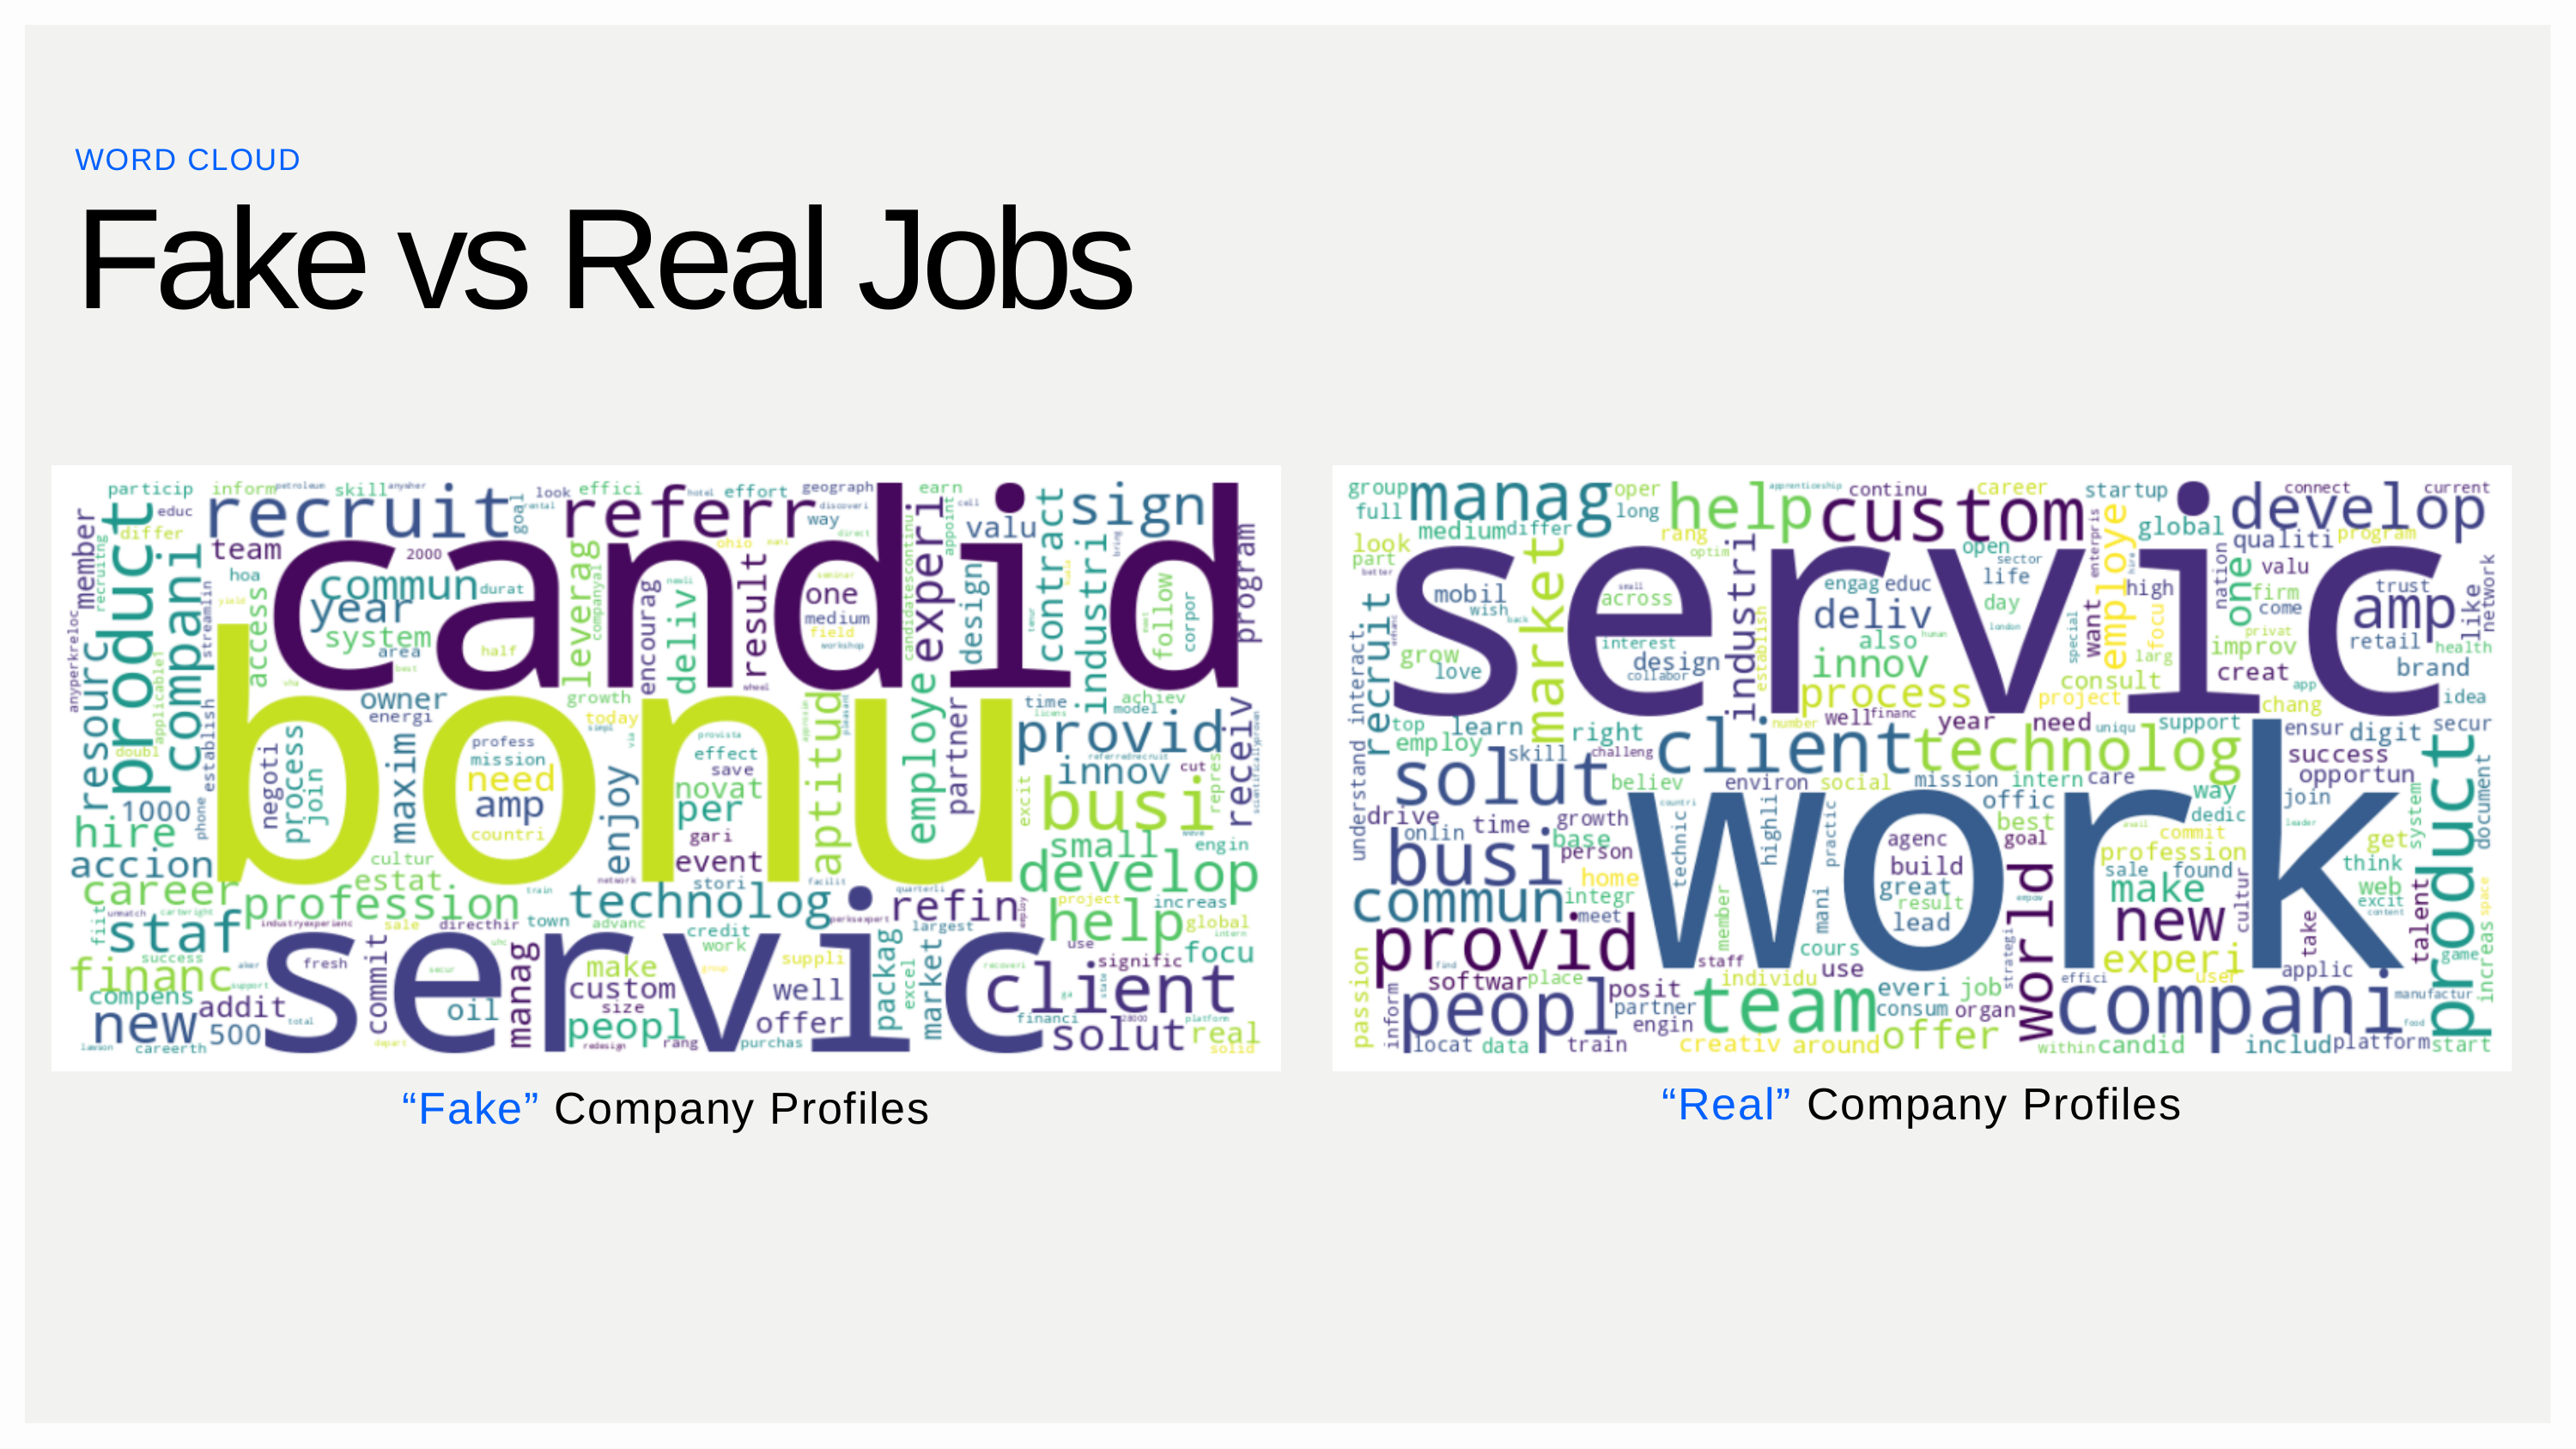

WORD CLOUD
Fake vs Real Jobs

“Real” Company Profiles
“Fake” Company Profiles